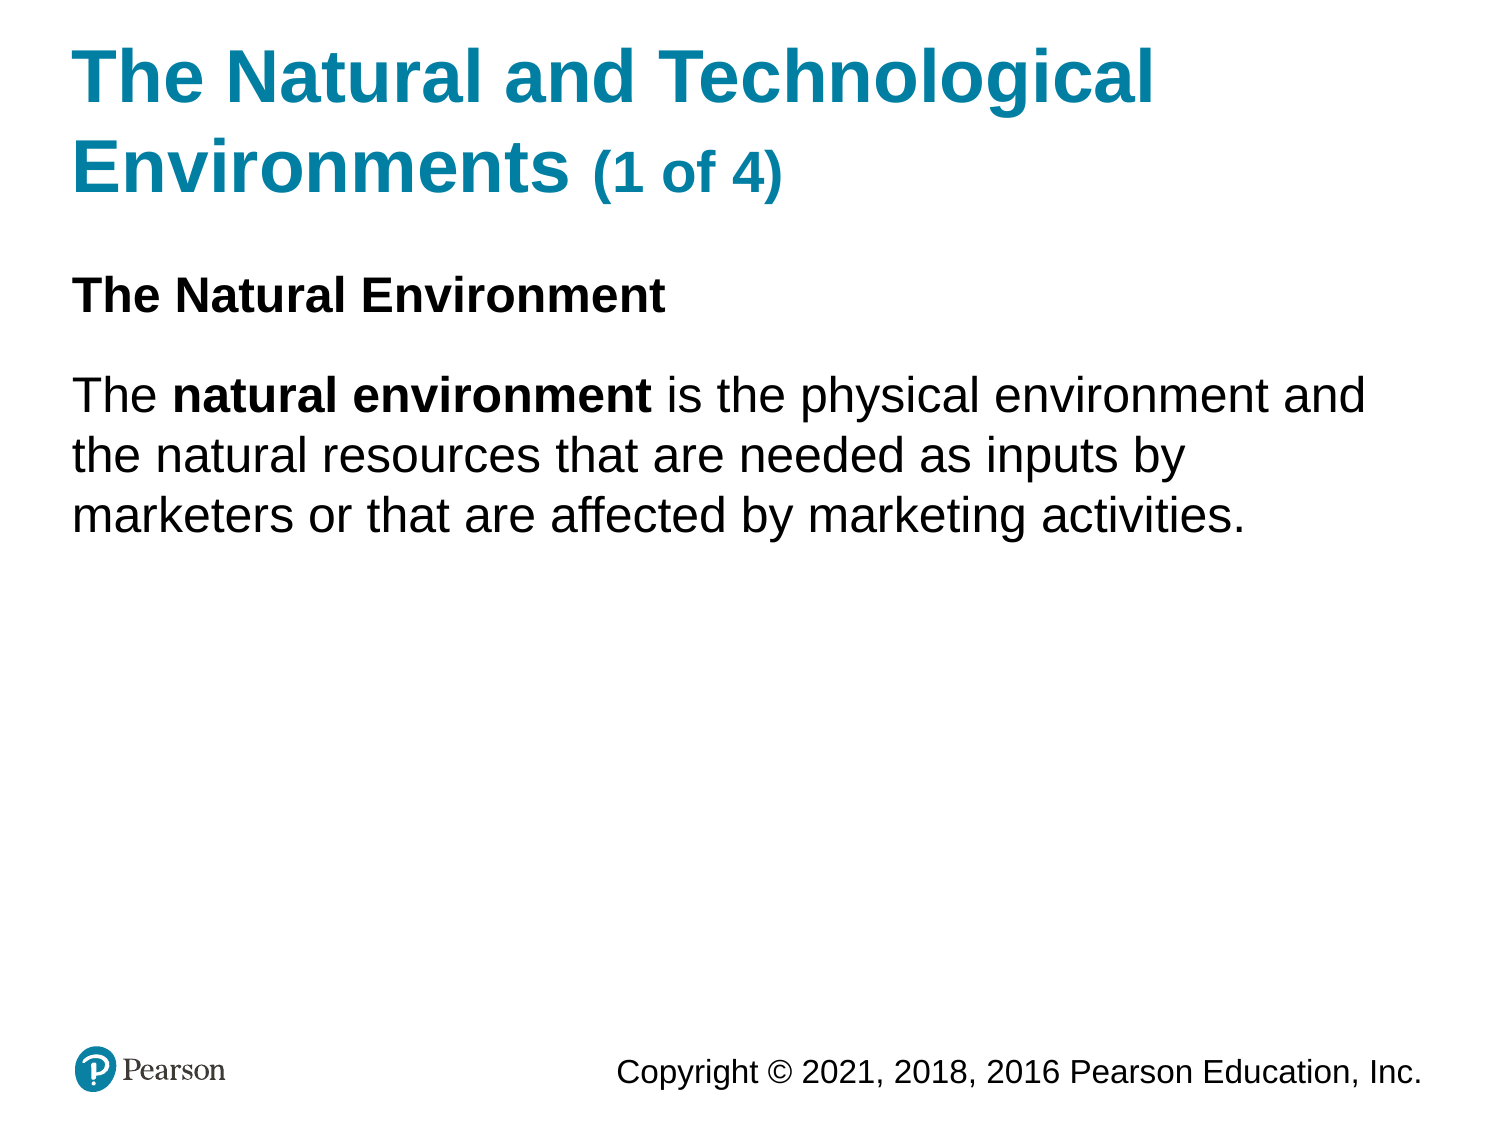

# The Natural and Technological Environments (1 of 4)
The Natural Environment
The natural environment is the physical environment and the natural resources that are needed as inputs by marketers or that are affected by marketing activities.